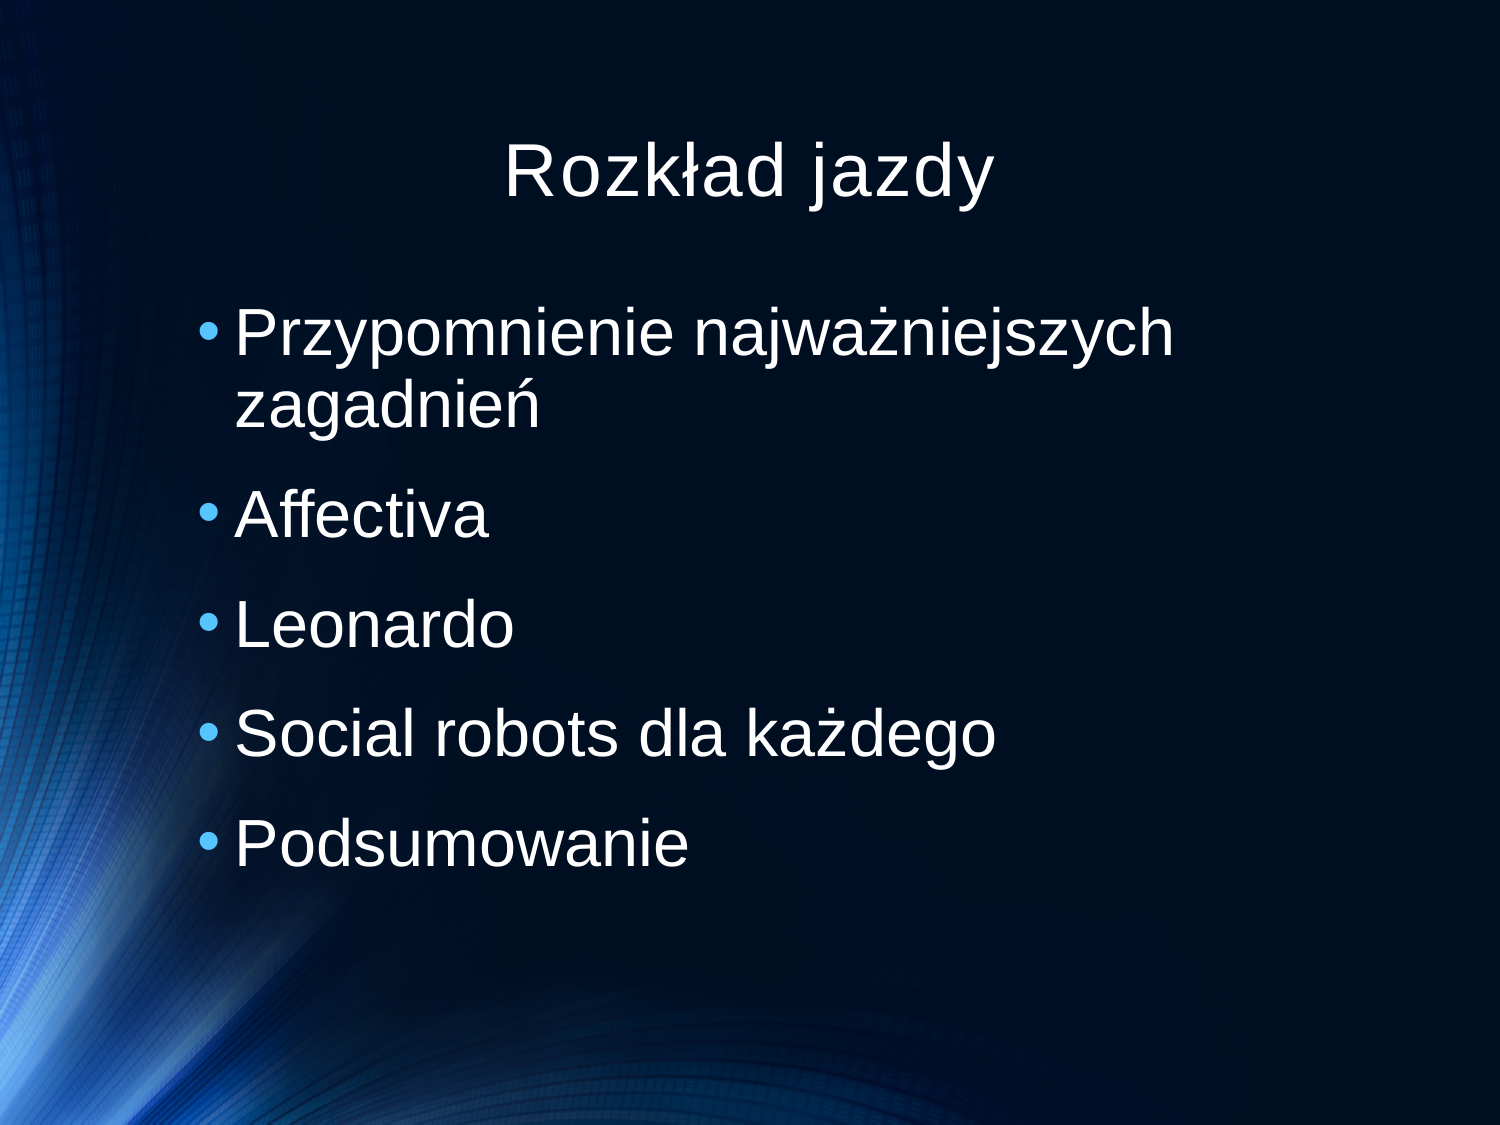

# Rozkład jazdy
Przypomnienie najważniejszych zagadnień
Affectiva
Leonardo
Social robots dla każdego
Podsumowanie